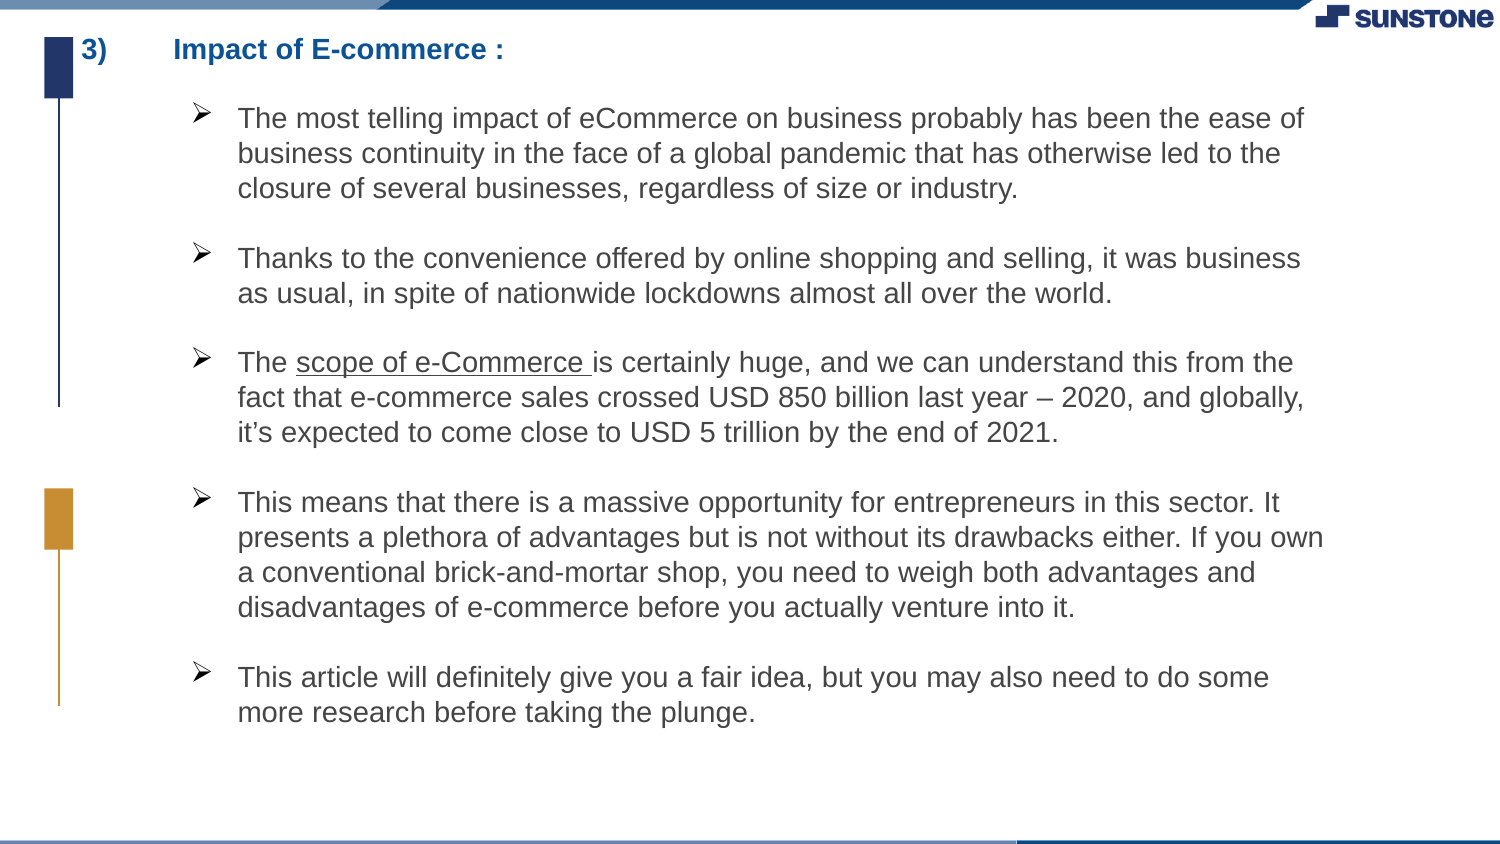

3)        Impact of E-commerce :
The most telling impact of eCommerce on business probably has been the ease of business continuity in the face of a global pandemic that has otherwise led to the closure of several businesses, regardless of size or industry.

Thanks to the convenience offered by online shopping and selling, it was business as usual, in spite of nationwide lockdowns almost all over the world.

The scope of e-Commerce is certainly huge, and we can understand this from the fact that e-commerce sales crossed USD 850 billion last year – 2020, and globally, it’s expected to come close to USD 5 trillion by the end of 2021.

This means that there is a massive opportunity for entrepreneurs in this sector. It presents a plethora of advantages but is not without its drawbacks either. If you own a conventional brick-and-mortar shop, you need to weigh both advantages and disadvantages of e-commerce before you actually venture into it.

This article will definitely give you a fair idea, but you may also need to do some more research before taking the plunge.